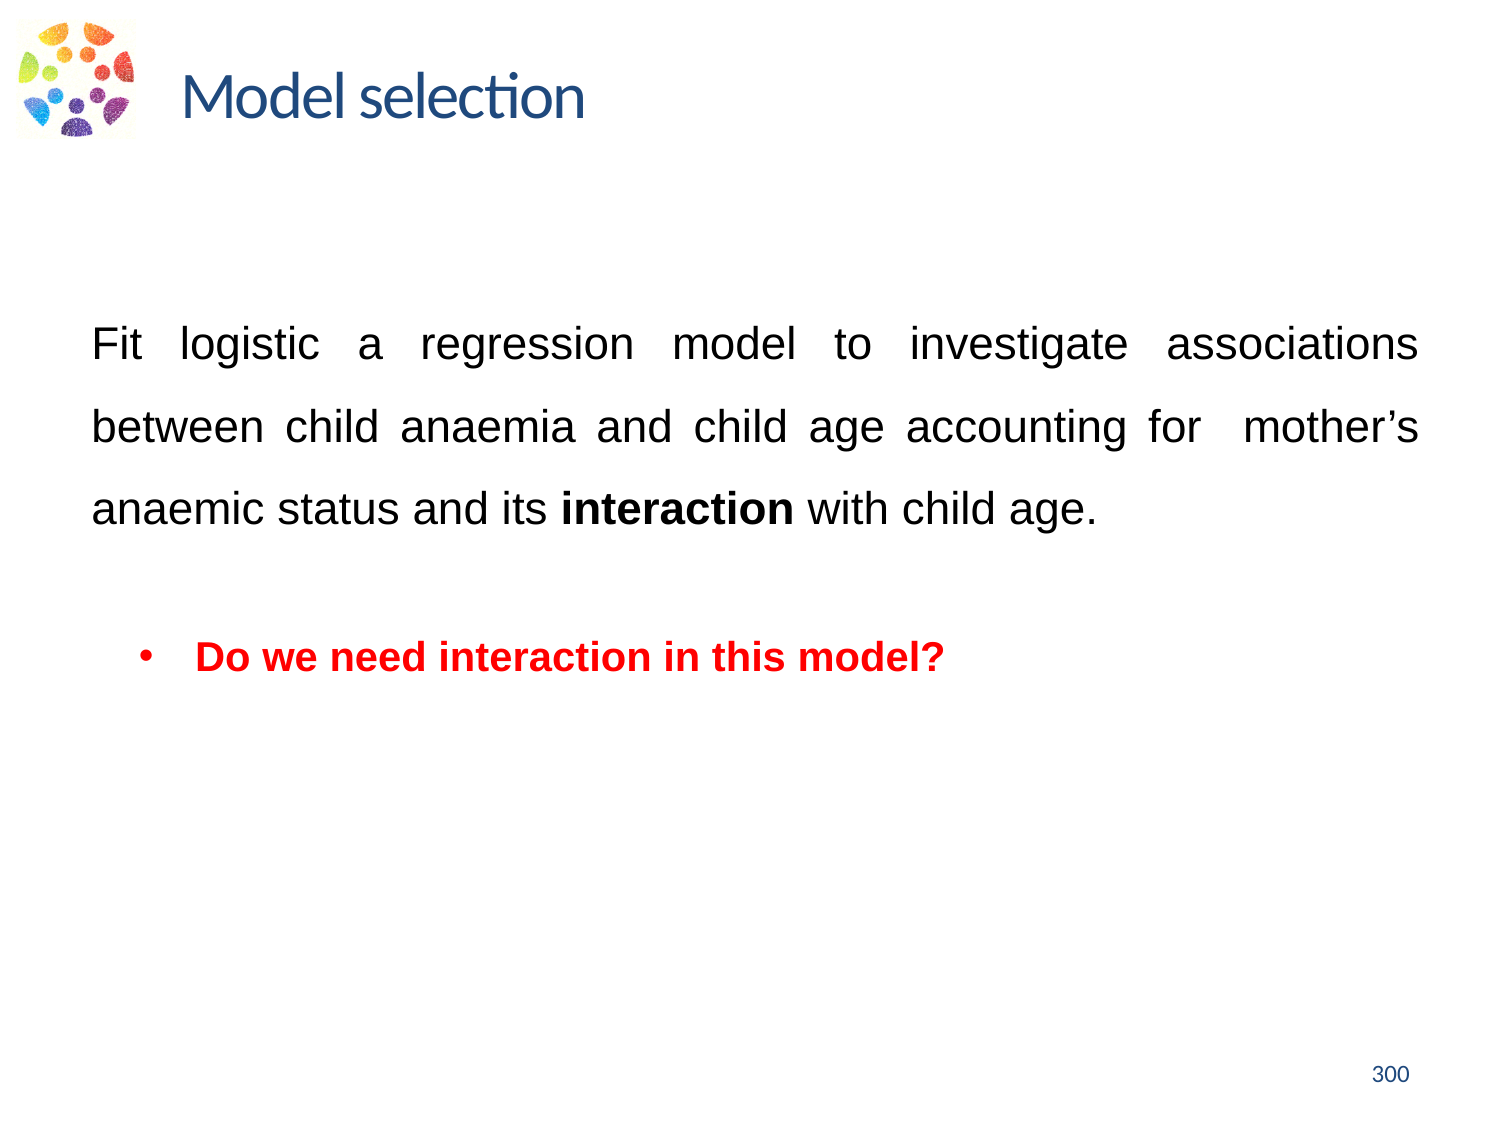

Model selection
Fit logistic a regression model to investigate associations between child anaemia and child age accounting for  mother’s anaemic status and its interaction with child age.
Do we need interaction in this model?

300